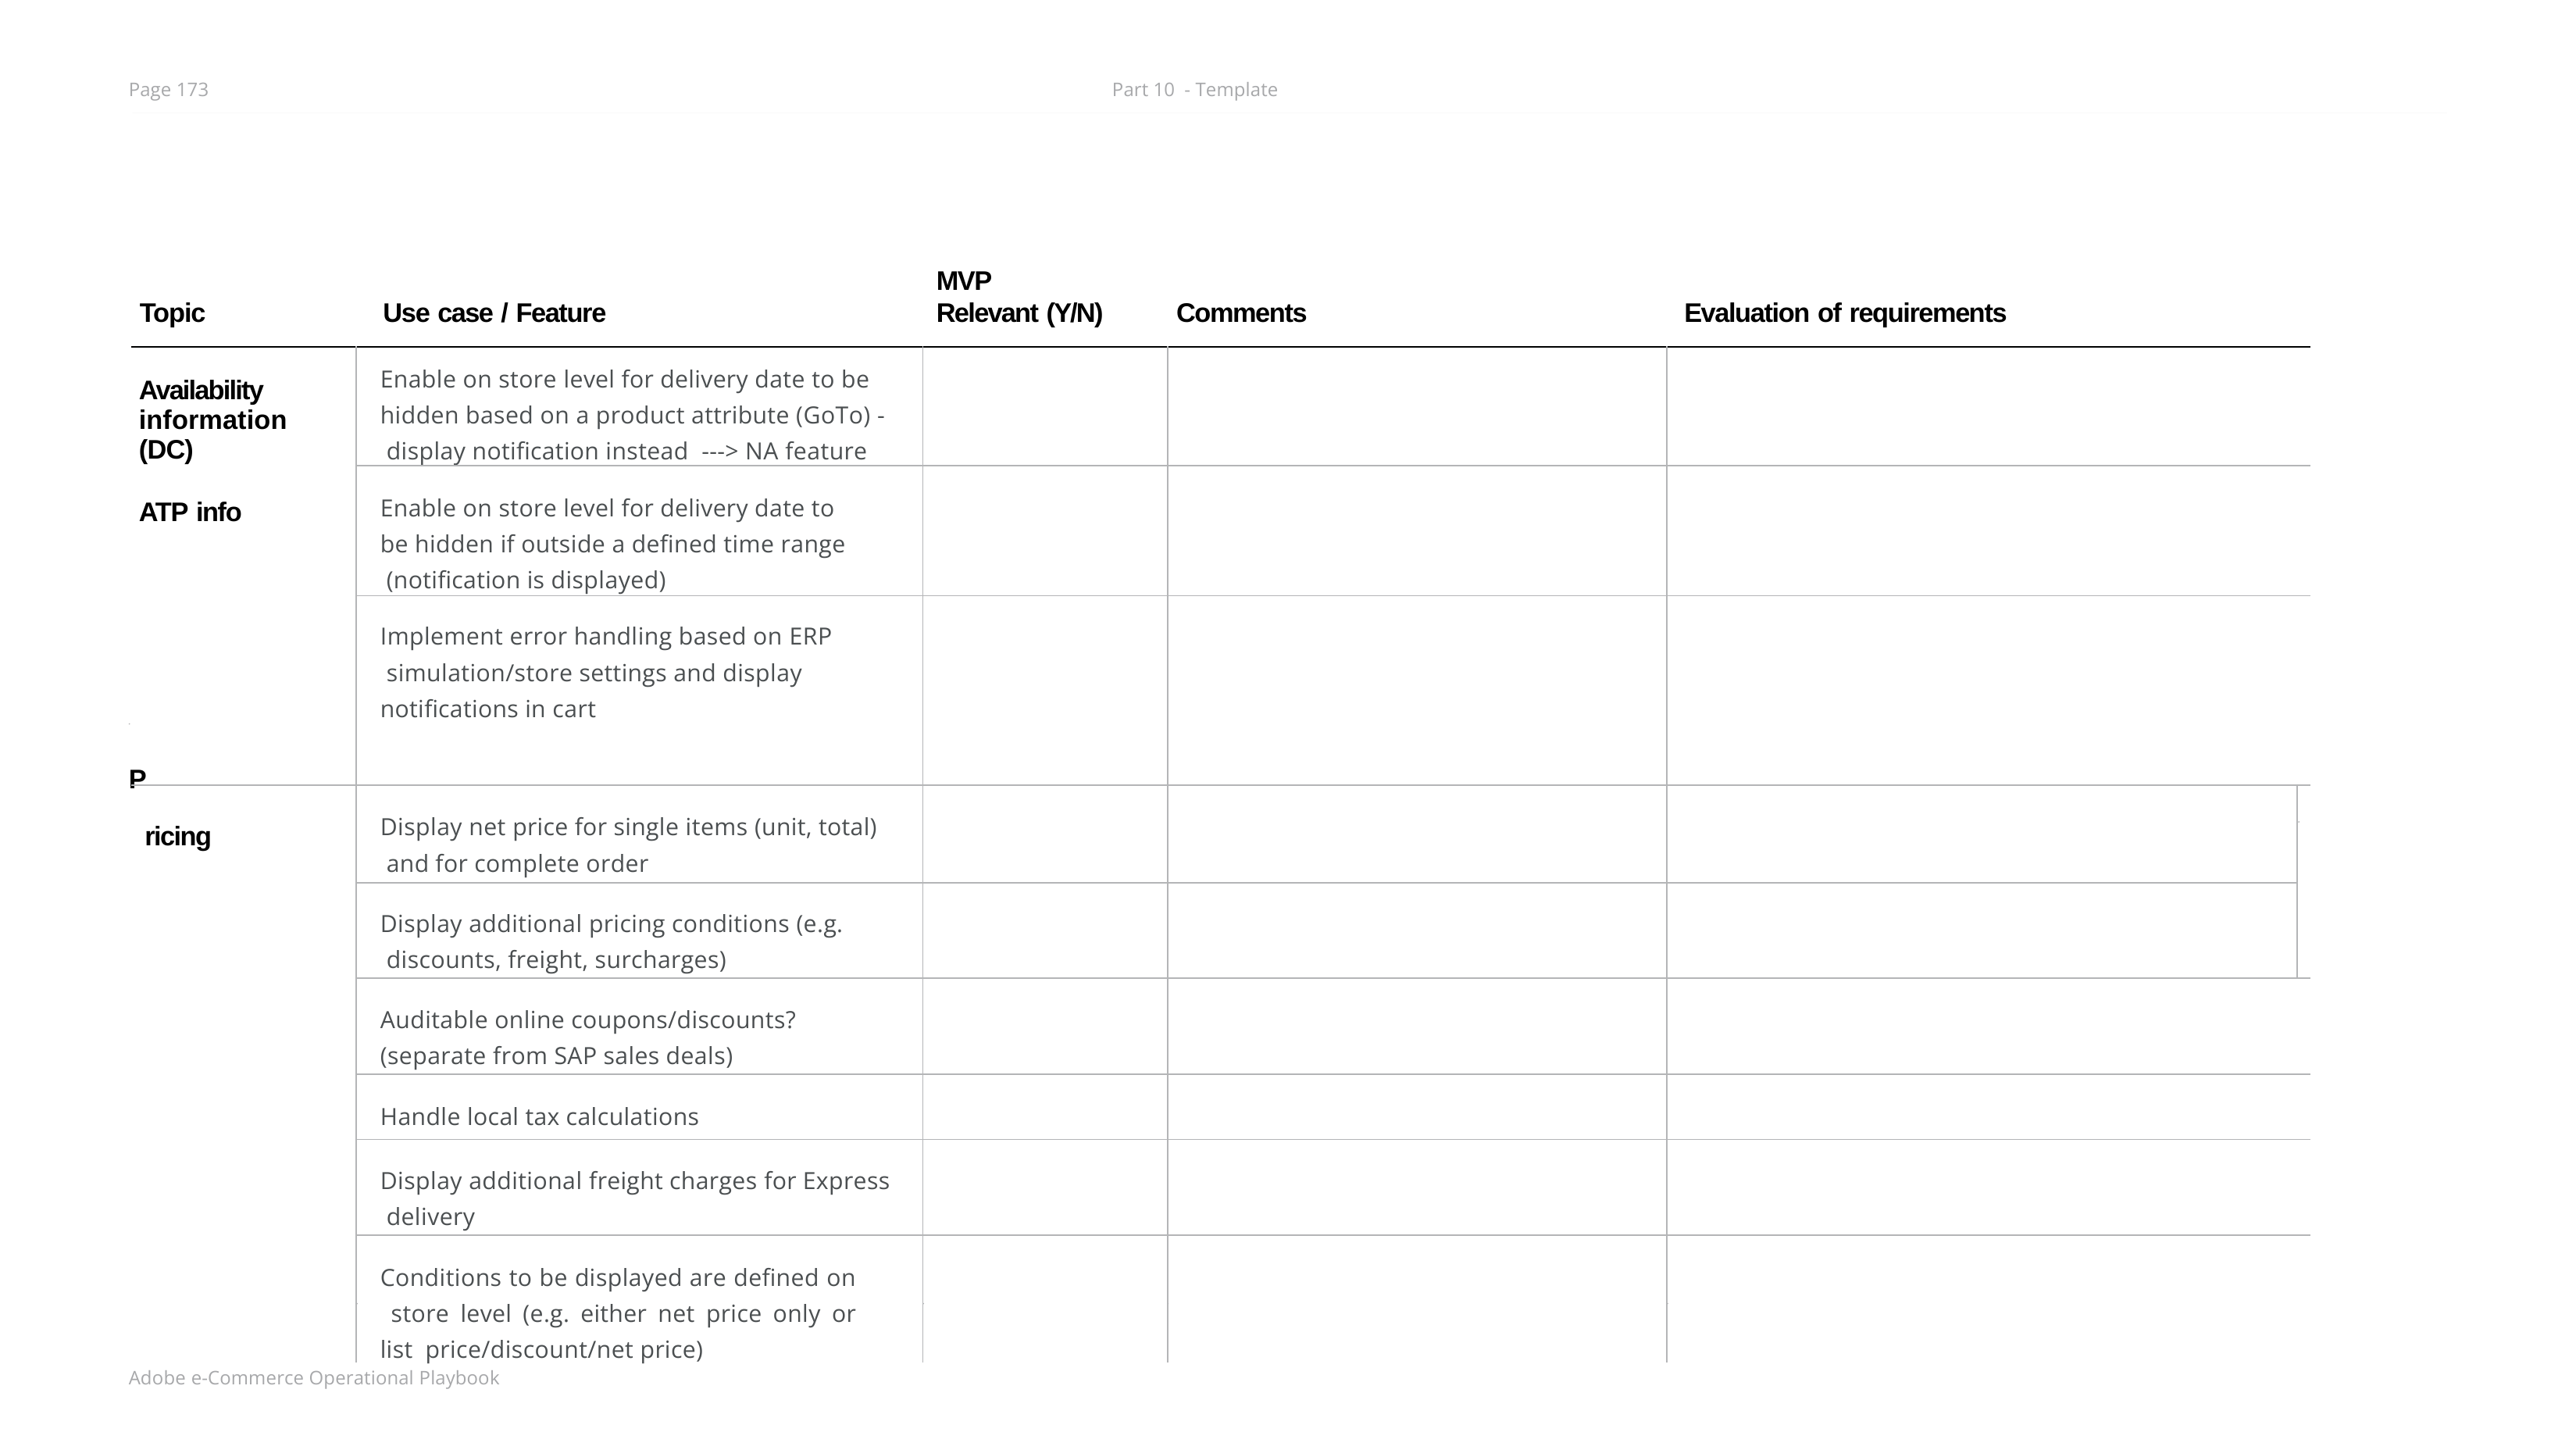

Page 173
Part 10 - Template
MVP
Relevant (Y/N)
Topic
Use case / Feature
Comments
Evaluation of requirements
| Availability information (DC) ATP info | Enable on store level for delivery date to be hidden based on a product attribute (GoTo) - display notification instead ---> NA feature |  |  |  |  |
| --- | --- | --- | --- | --- | --- |
|  | Enable on store level for delivery date to be hidden if outside a defined time range (notification is displayed) |  |  |  |  |
|  | Implement error handling based on ERP simulation/store settings and display notifications in cart |  |  |  |  |
| ricing | Display net price for single items (unit, total) and for complete order |  |  |  |  |
|  | Display additional pricing conditions (e.g. discounts, freight, surcharges) |  |  |  |  |
|  | Auditable online coupons/discounts? (separate from SAP sales deals) |  |  |  |  |
|  | Handle local tax calculations |  |  |  |  |
|  | Display additional freight charges for Express delivery |  |  |  |  |
|  | Conditions to be displayed are defined on store level (e.g. either net price only or list price/discount/net price) |  |  |  |  |

P

Adobe e-Commerce Operational Playbook